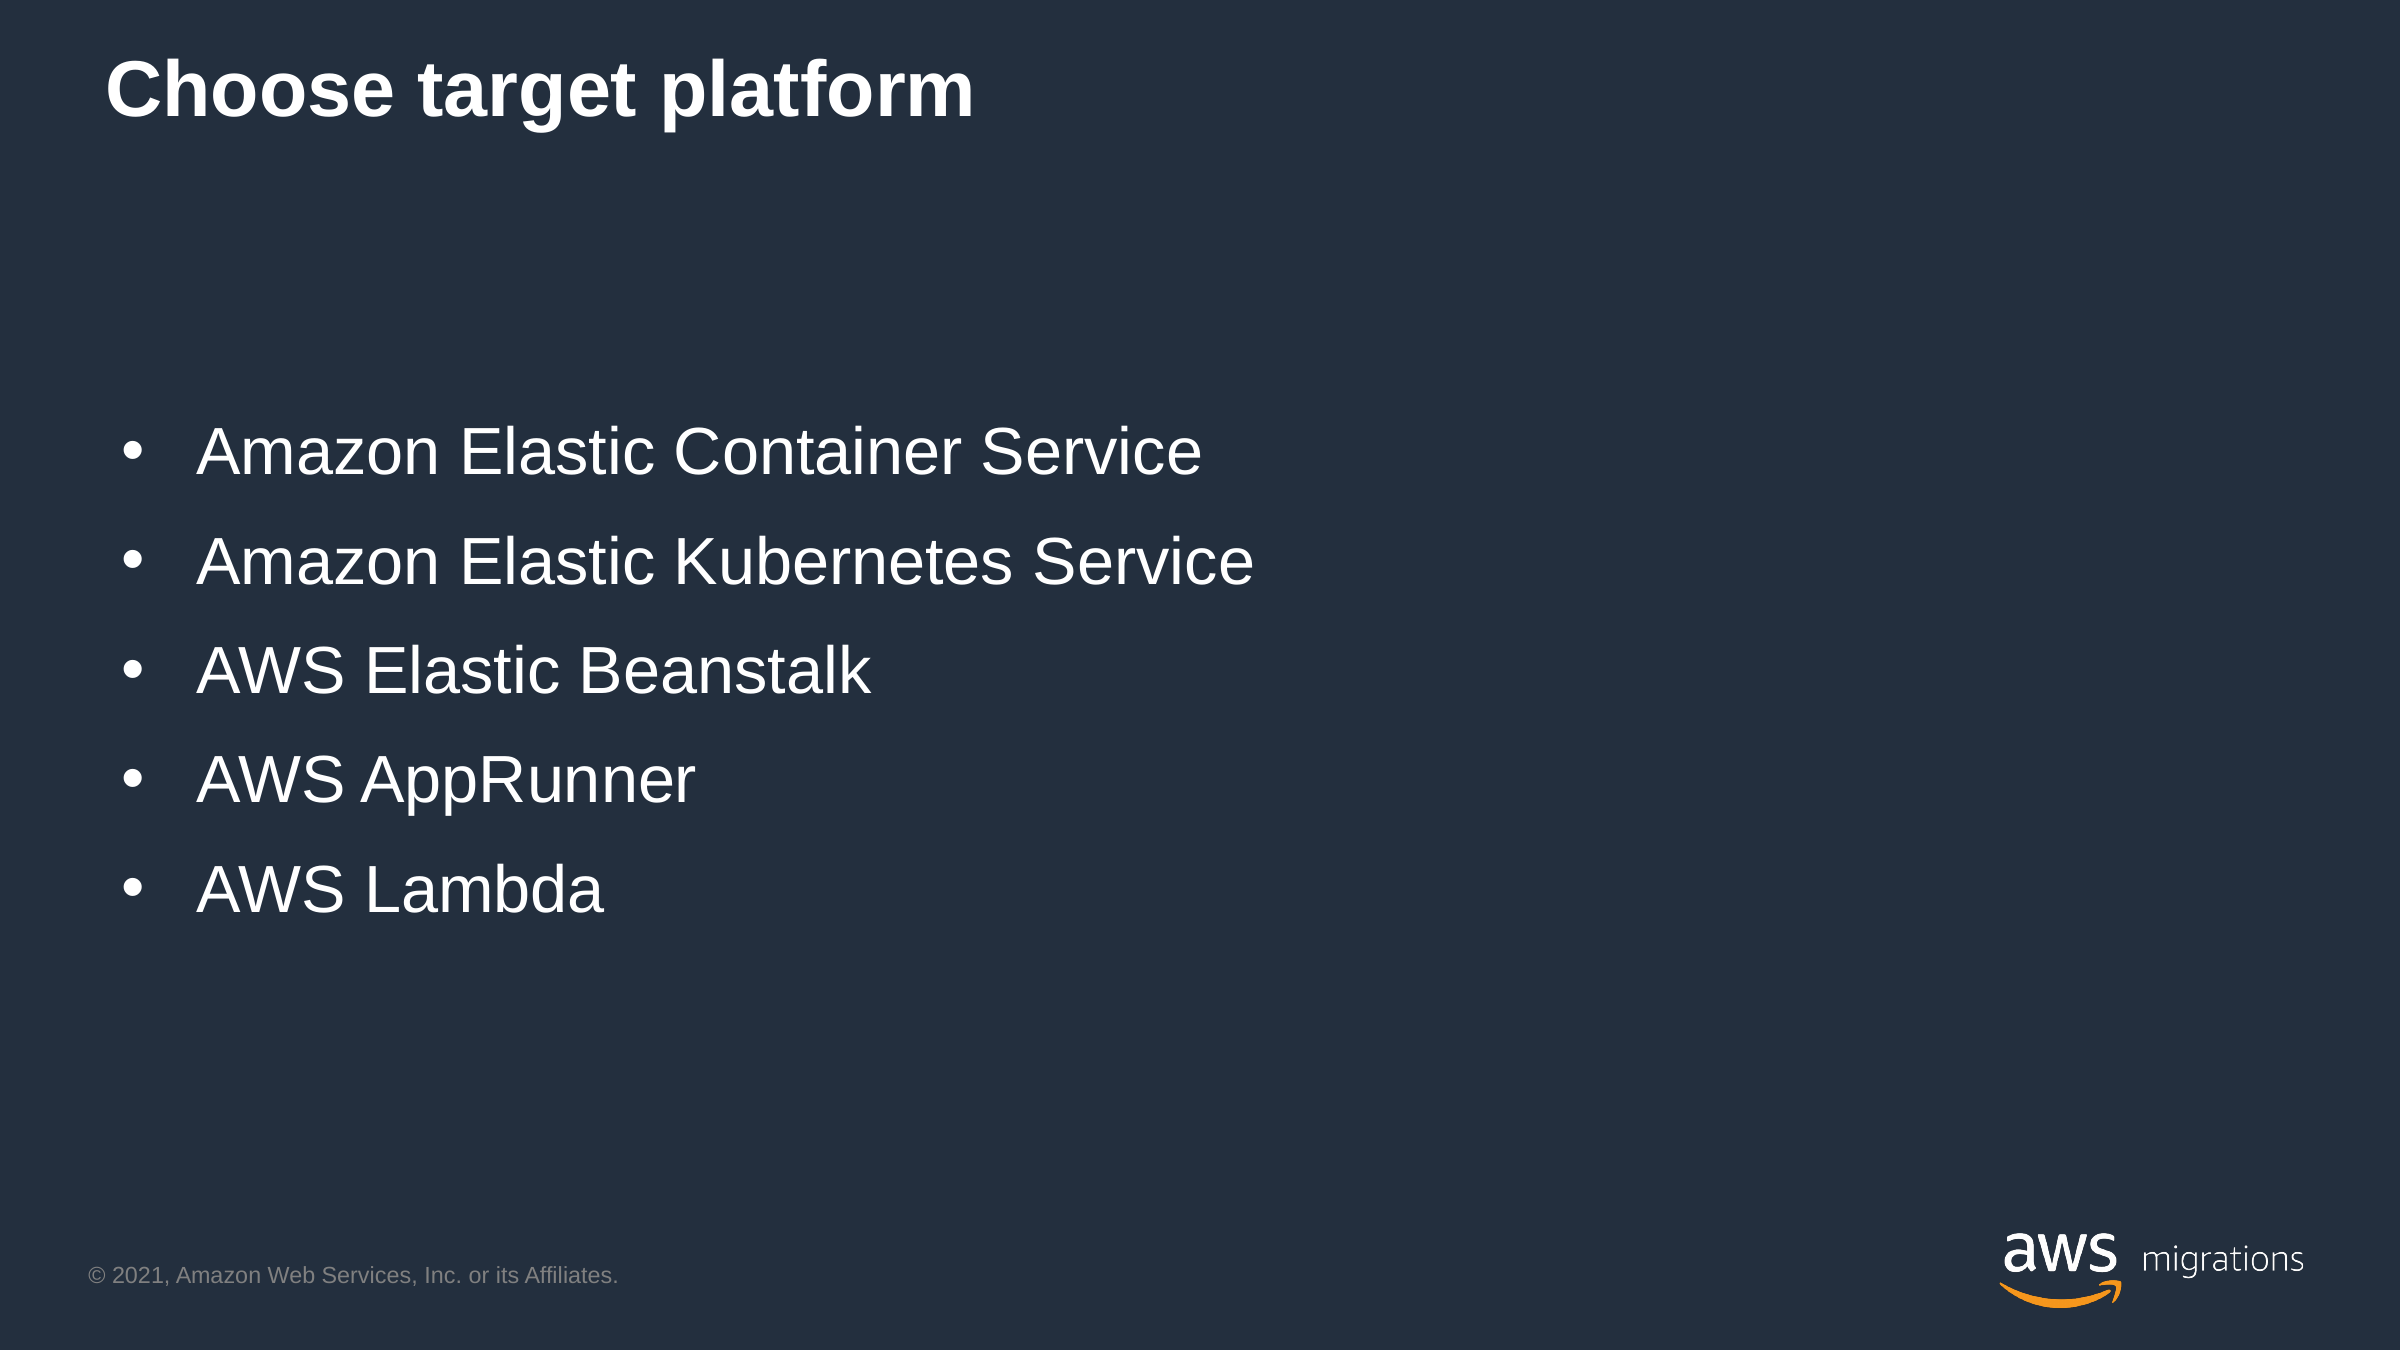

# Choose target platform
Amazon Elastic Container Service
Amazon Elastic Kubernetes Service
AWS Elastic Beanstalk
AWS AppRunner
AWS Lambda